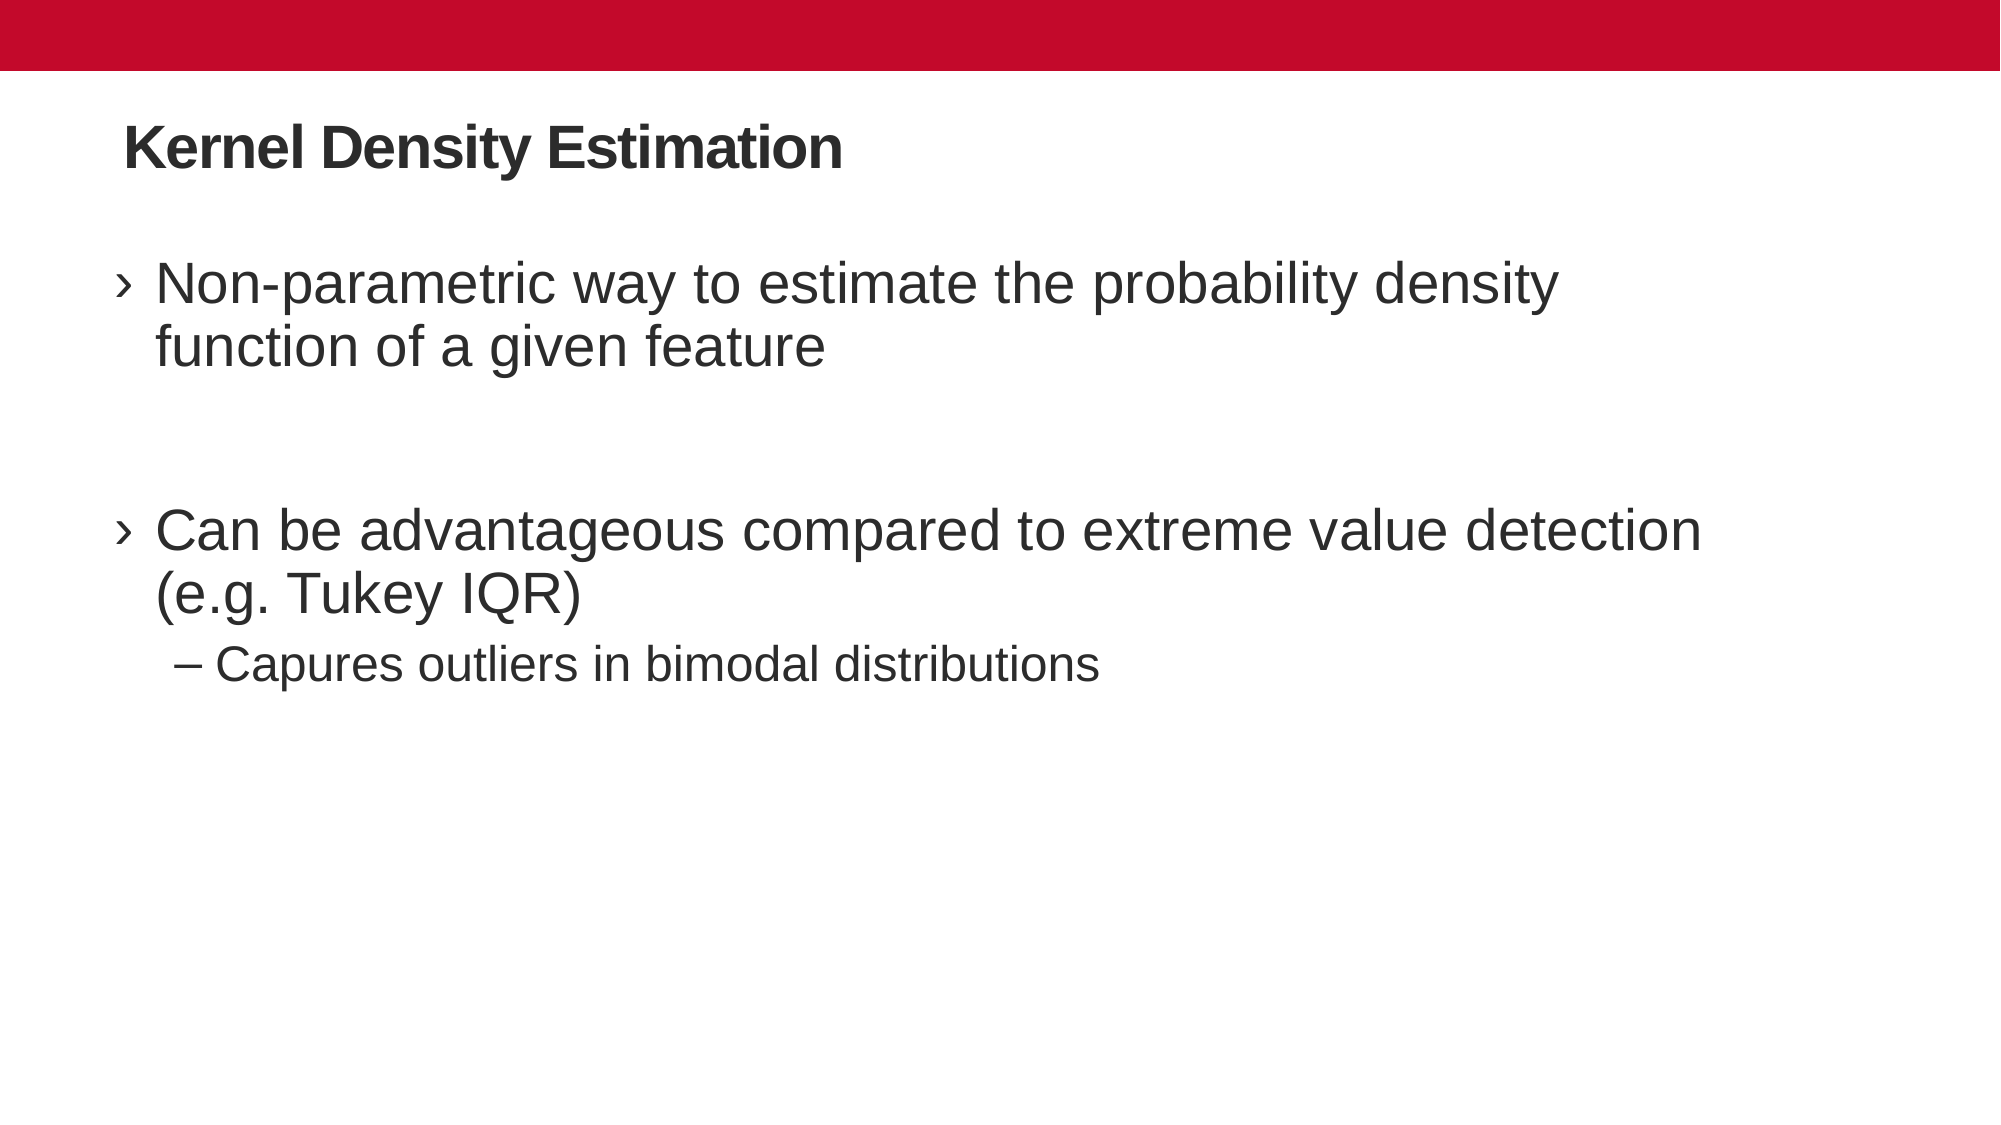

# Kernel Density Estimation
Non-parametric way to estimate the probability density function of a given feature

Can be advantageous compared to extreme value detection (e.g. Tukey IQR)
Capures outliers in bimodal distributions